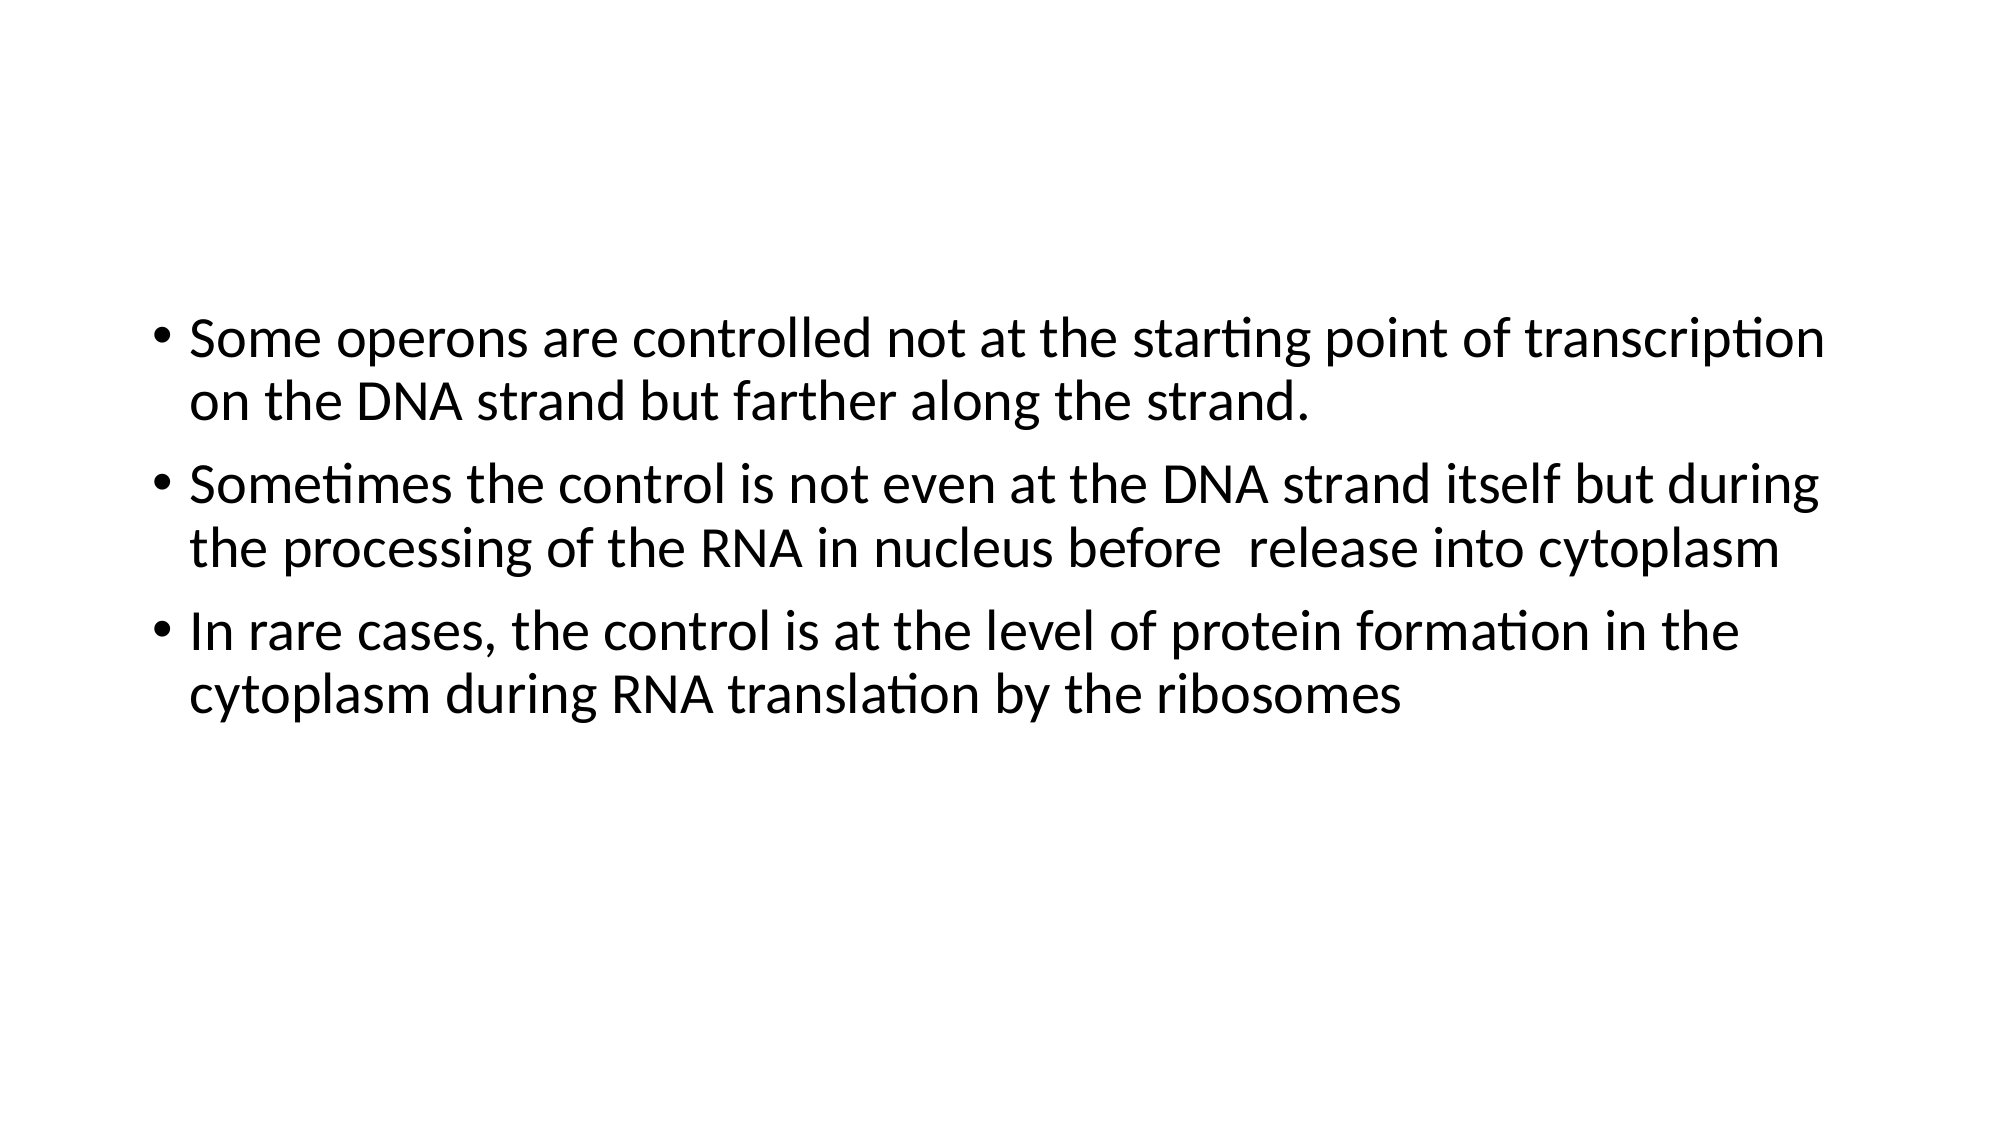

#
Some operons are controlled not at the starting point of transcription on the DNA strand but farther along the strand.
Sometimes the control is not even at the DNA strand itself but during the processing of the RNA in nucleus before  release into cytoplasm
In rare cases, the control is at the level of protein formation in the cytoplasm during RNA translation by the ribosomes